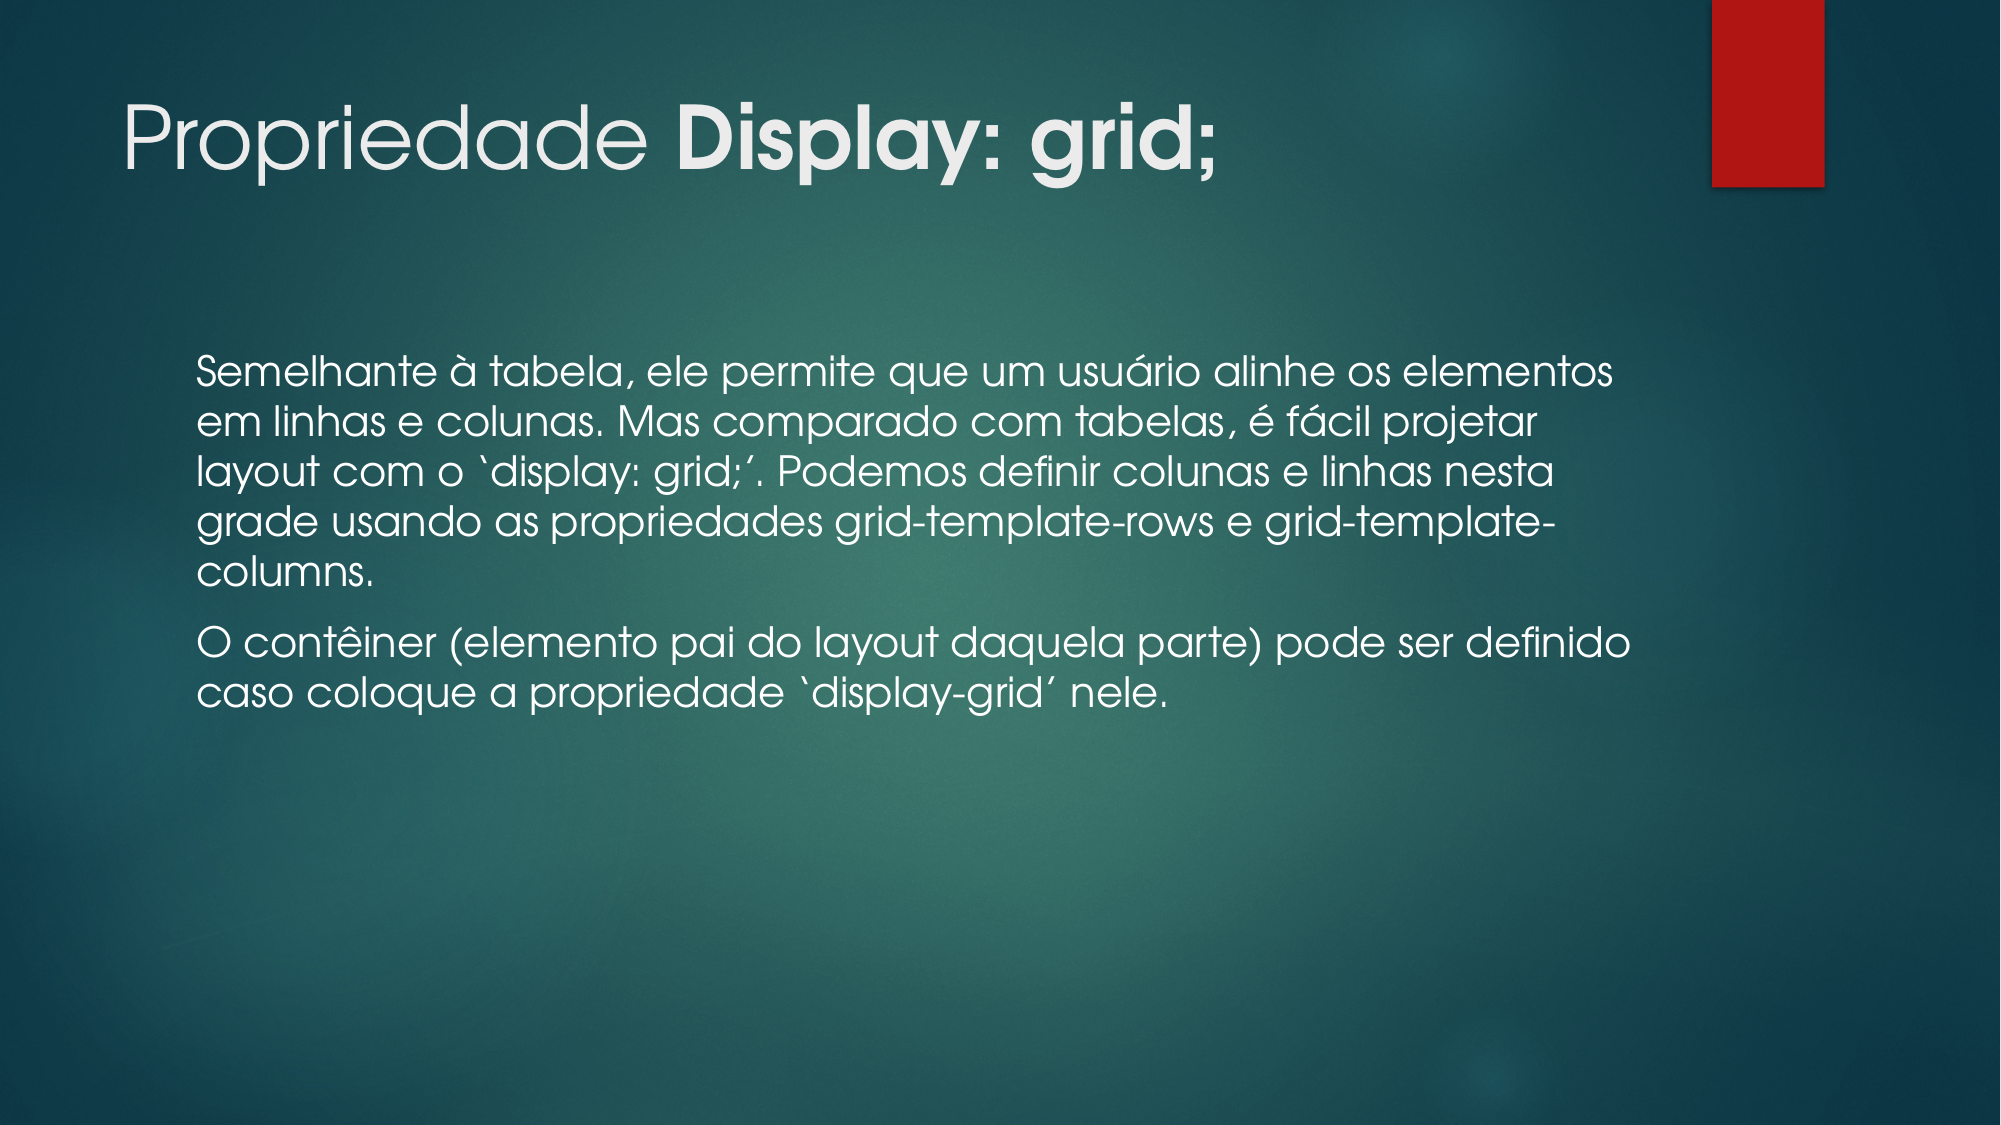

# Propriedade Display: grid;
Semelhante à tabela, ele permite que um usuário alinhe os elementos em linhas e colunas. Mas comparado com tabelas, é fácil projetar layout com o ‘display: grid;’. Podemos definir colunas e linhas nesta grade usando as propriedades grid-template-rows e grid-template-columns.
O contêiner (elemento pai do layout daquela parte) pode ser definido caso coloque a propriedade ‘display-grid’ nele.